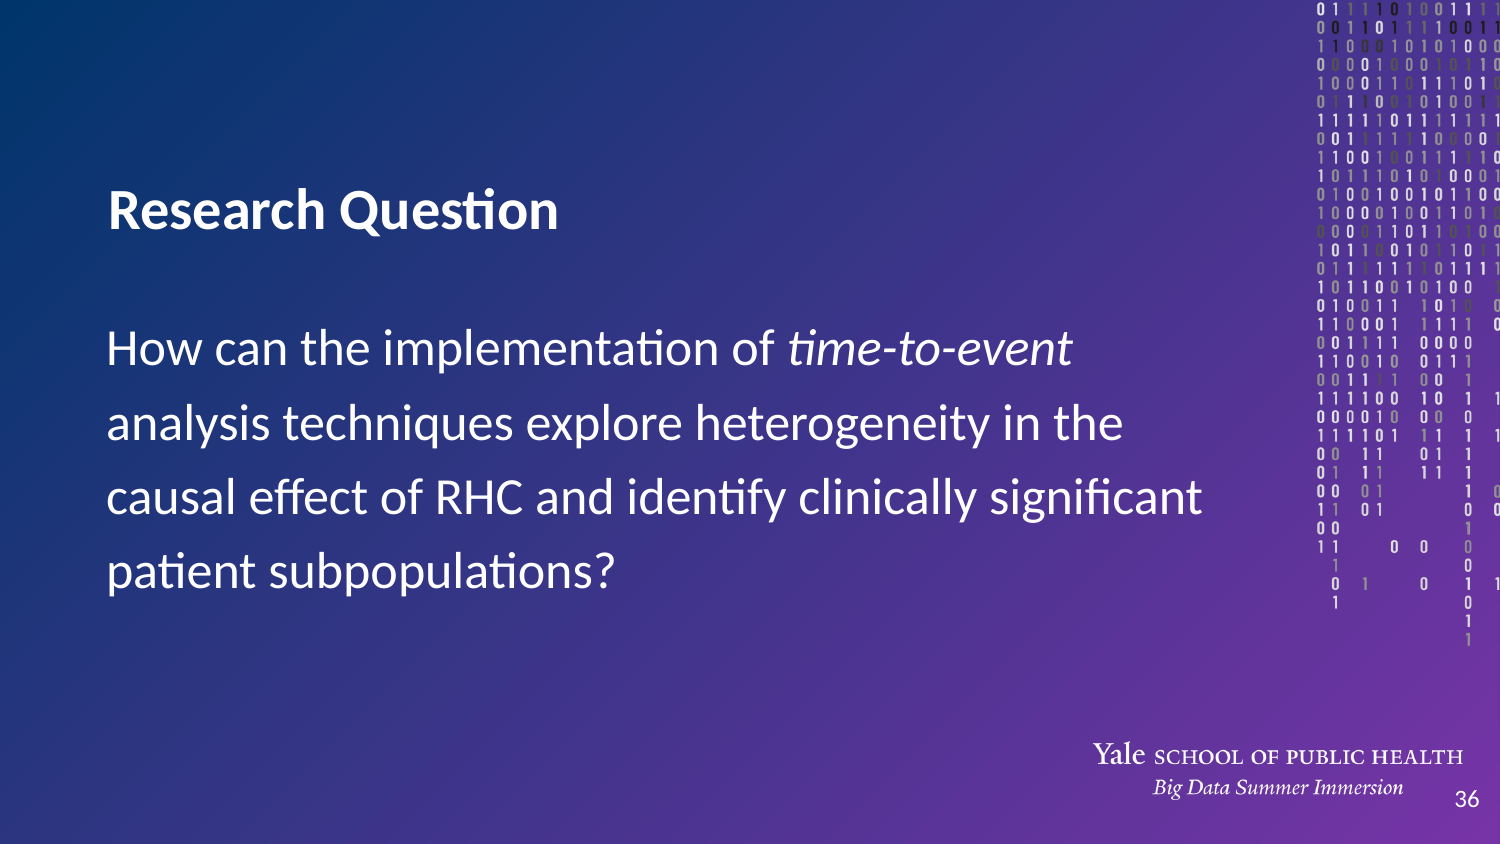

Research Question
# How can the implementation of time-to-event analysis techniques explore heterogeneity in the causal effect of RHC and identify clinically significant patient subpopulations?
36